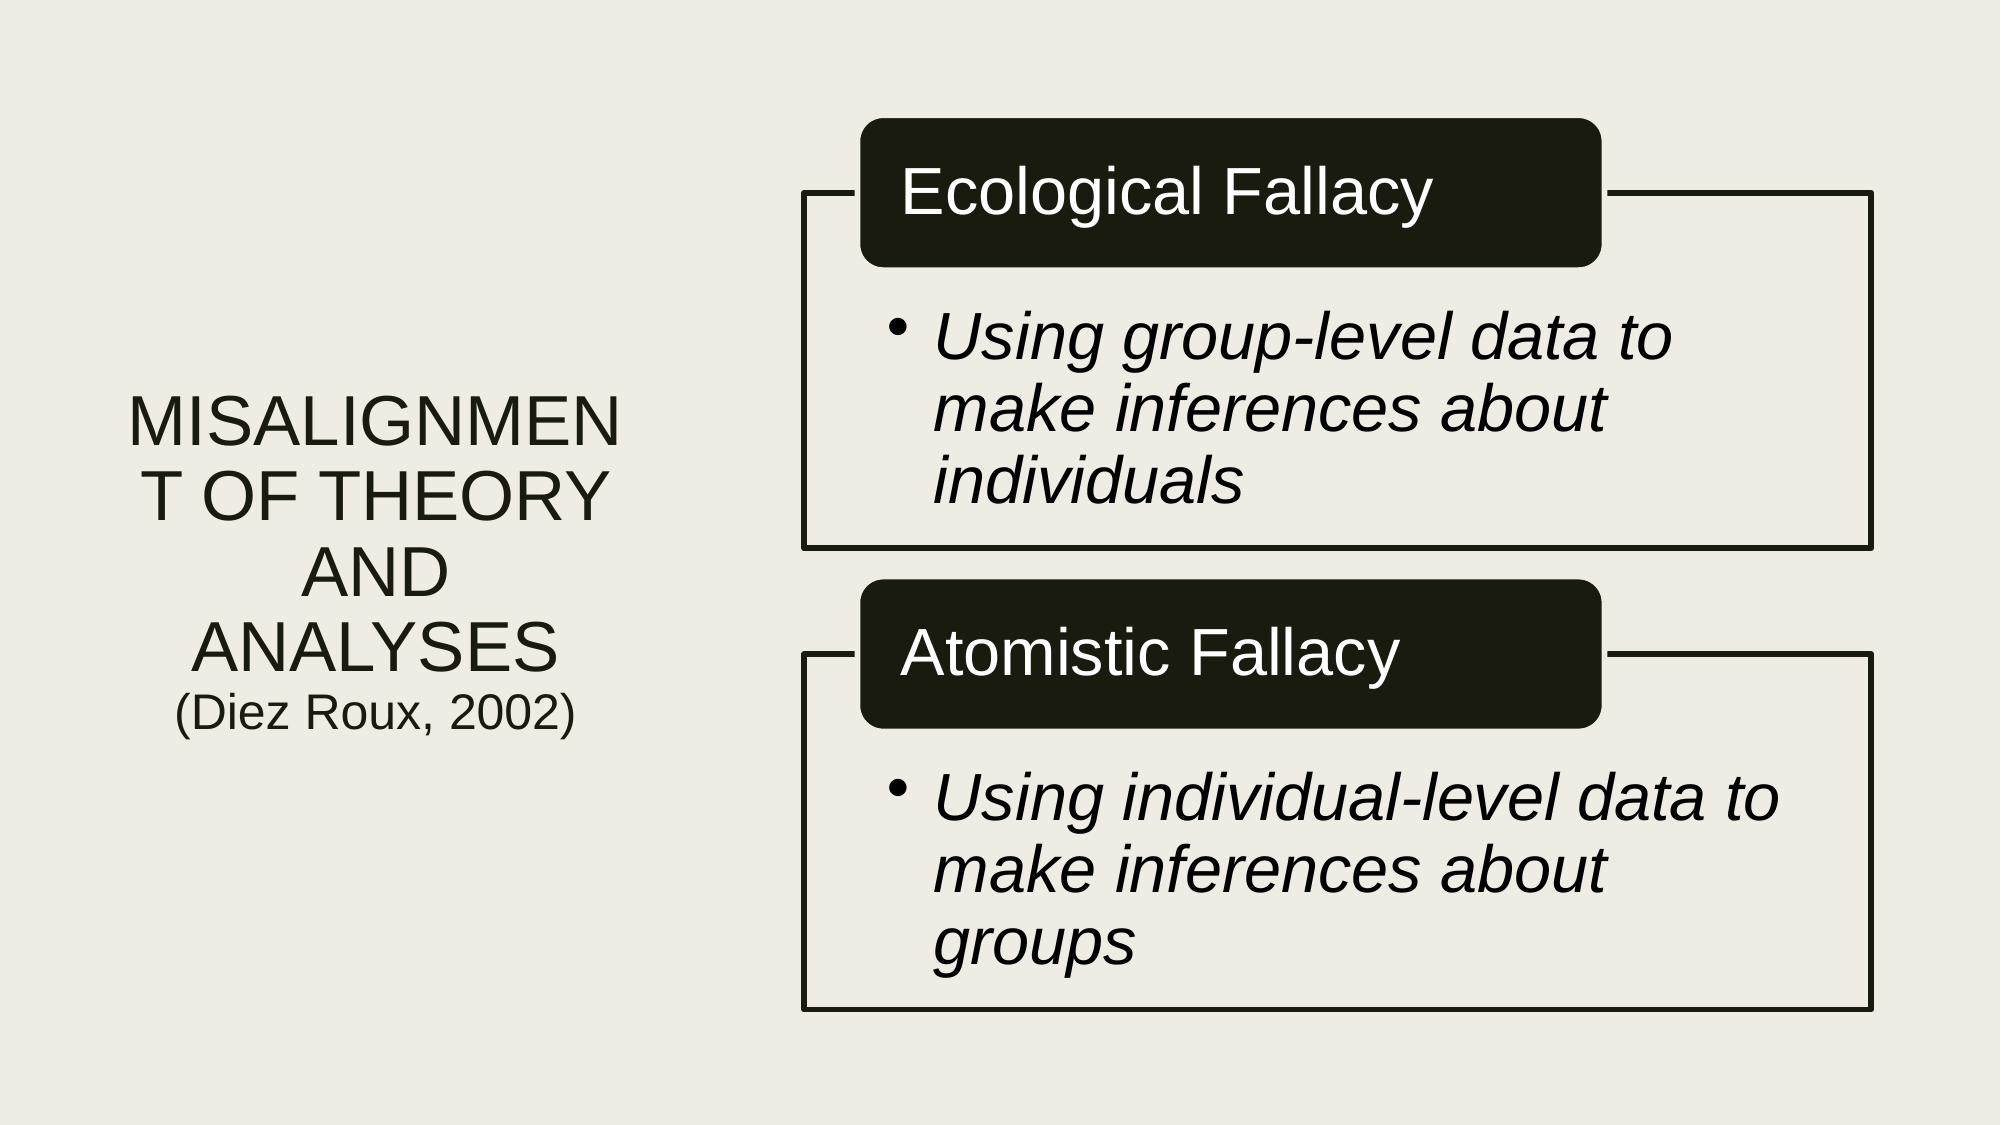

# MISALIGNMENT OF THEORY AND ANALYSES (Diez Roux, 2002)
Using group-level data to make inferences about individuals
Ecological Fallacy
Using individual-level data to make inferences about groups
Atomistic Fallacy